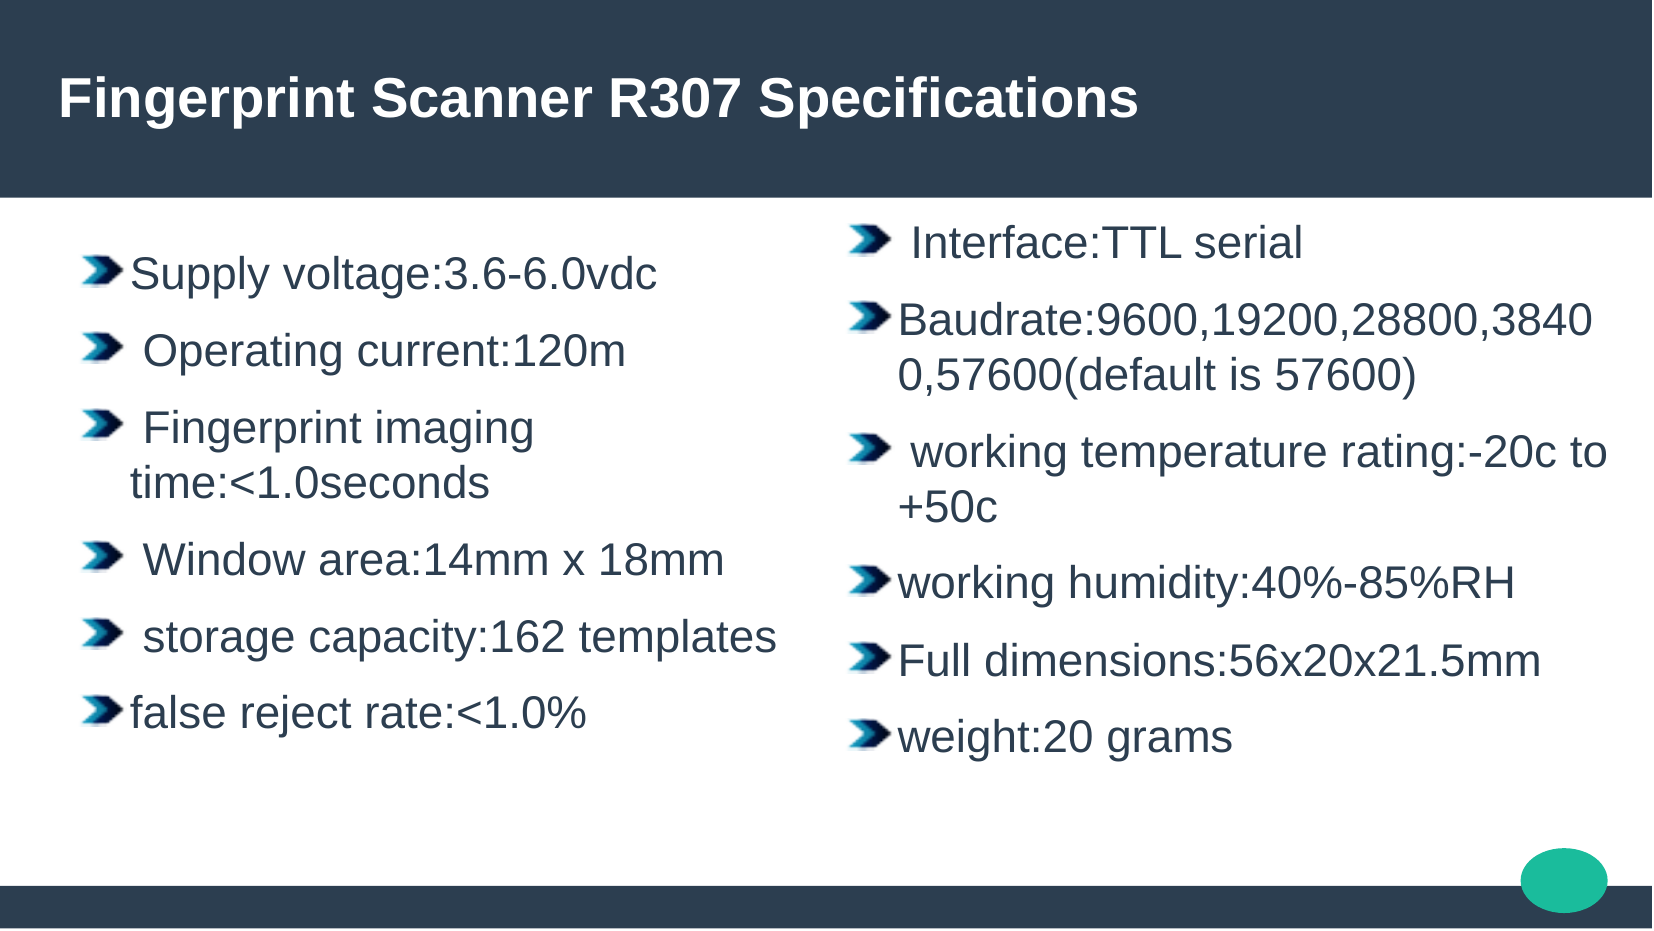

Fingerprint Scanner R307 Specifications
 Interface:TTL serial
Baudrate:9600,19200,28800,38400,57600(default is 57600)
 working temperature rating:-20c to +50c
working humidity:40%-85%RH
Full dimensions:56x20x21.5mm
weight:20 grams
Supply voltage:3.6-6.0vdc
 Operating current:120m
 Fingerprint imaging time:<1.0seconds
 Window area:14mm x 18mm
 storage capacity:162 templates
false reject rate:<1.0%